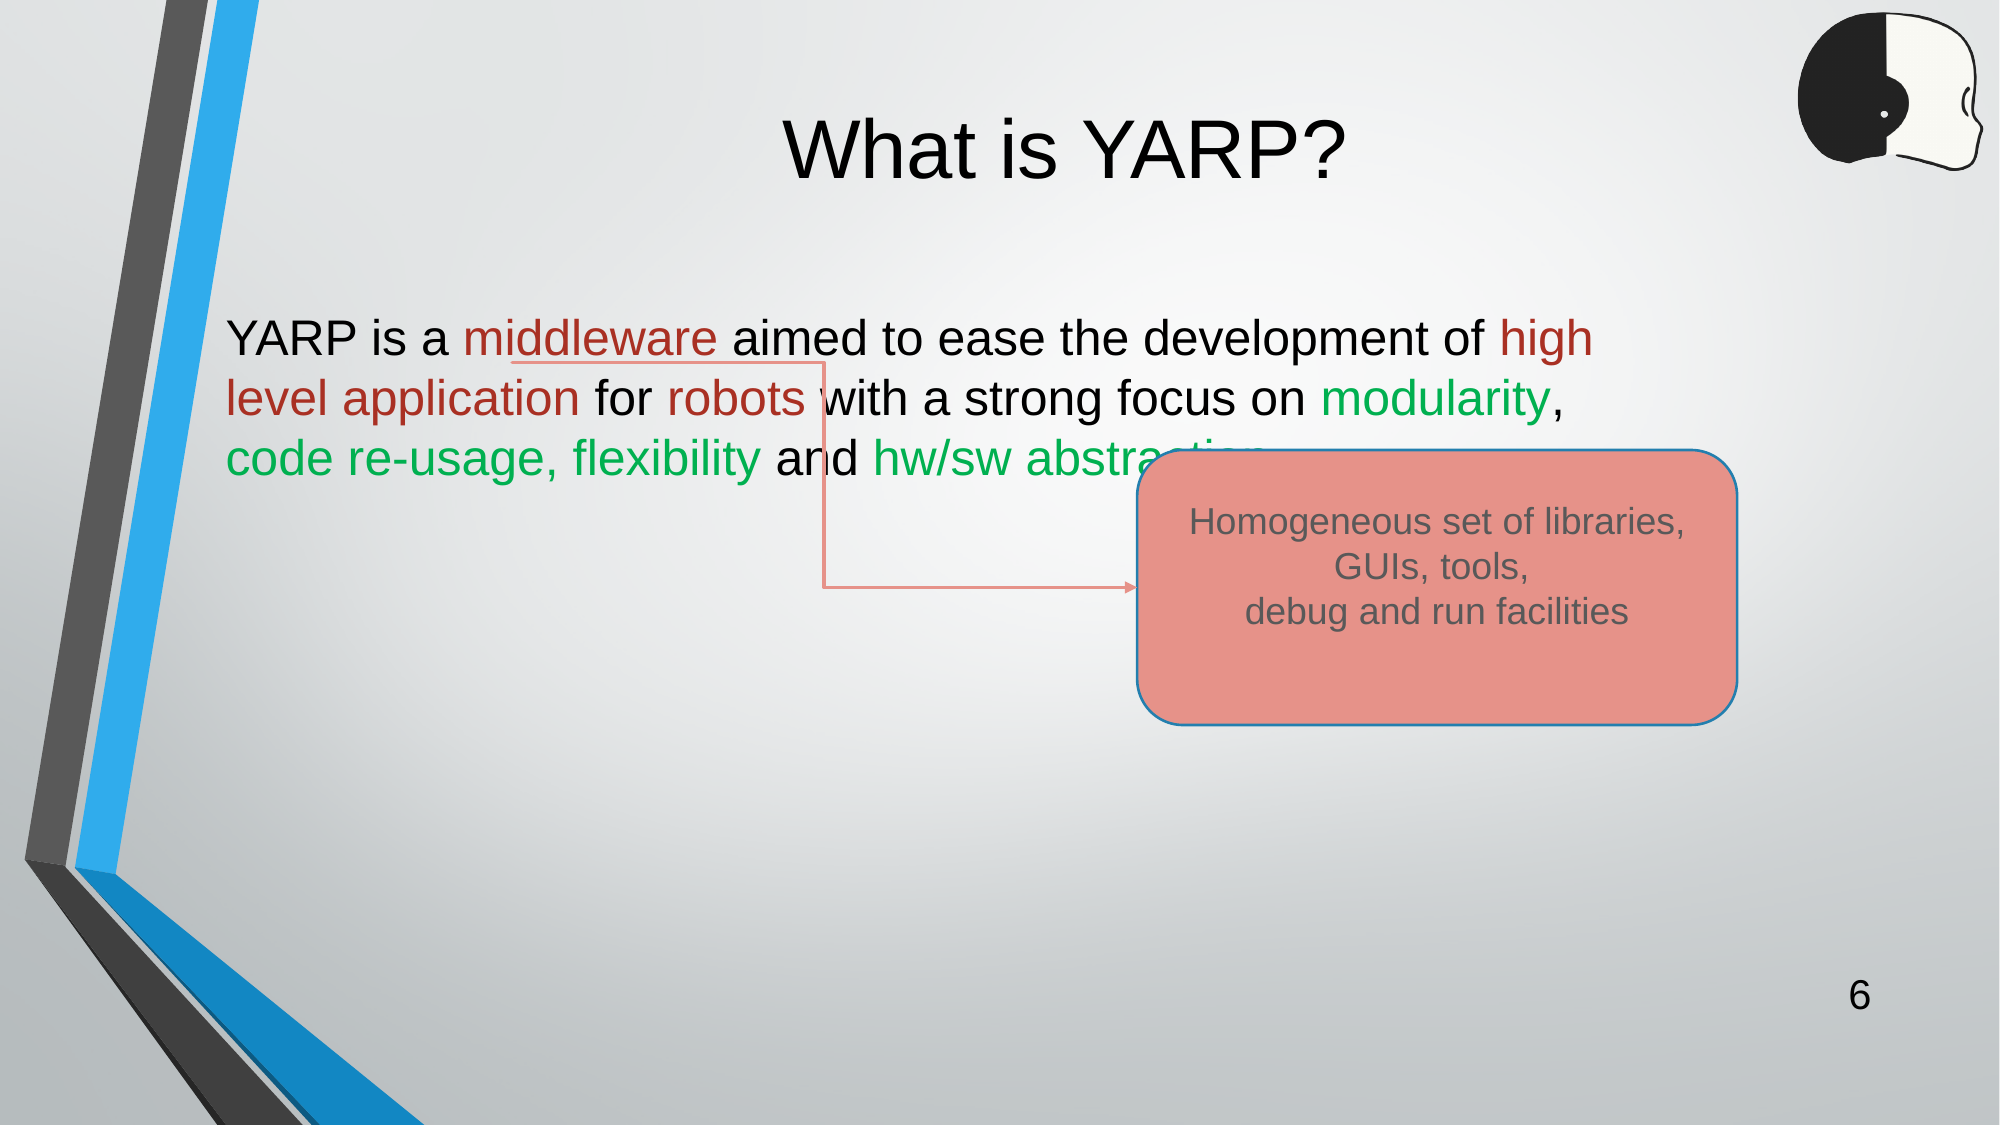

What is YARP?
YARP is a middleware aimed to ease the development of high level application for robots with a strong focus on modularity, code re-usage, flexibility and hw/sw abstraction.

Homogeneous set of libraries, GUIs, tools,
debug and run facilities

6